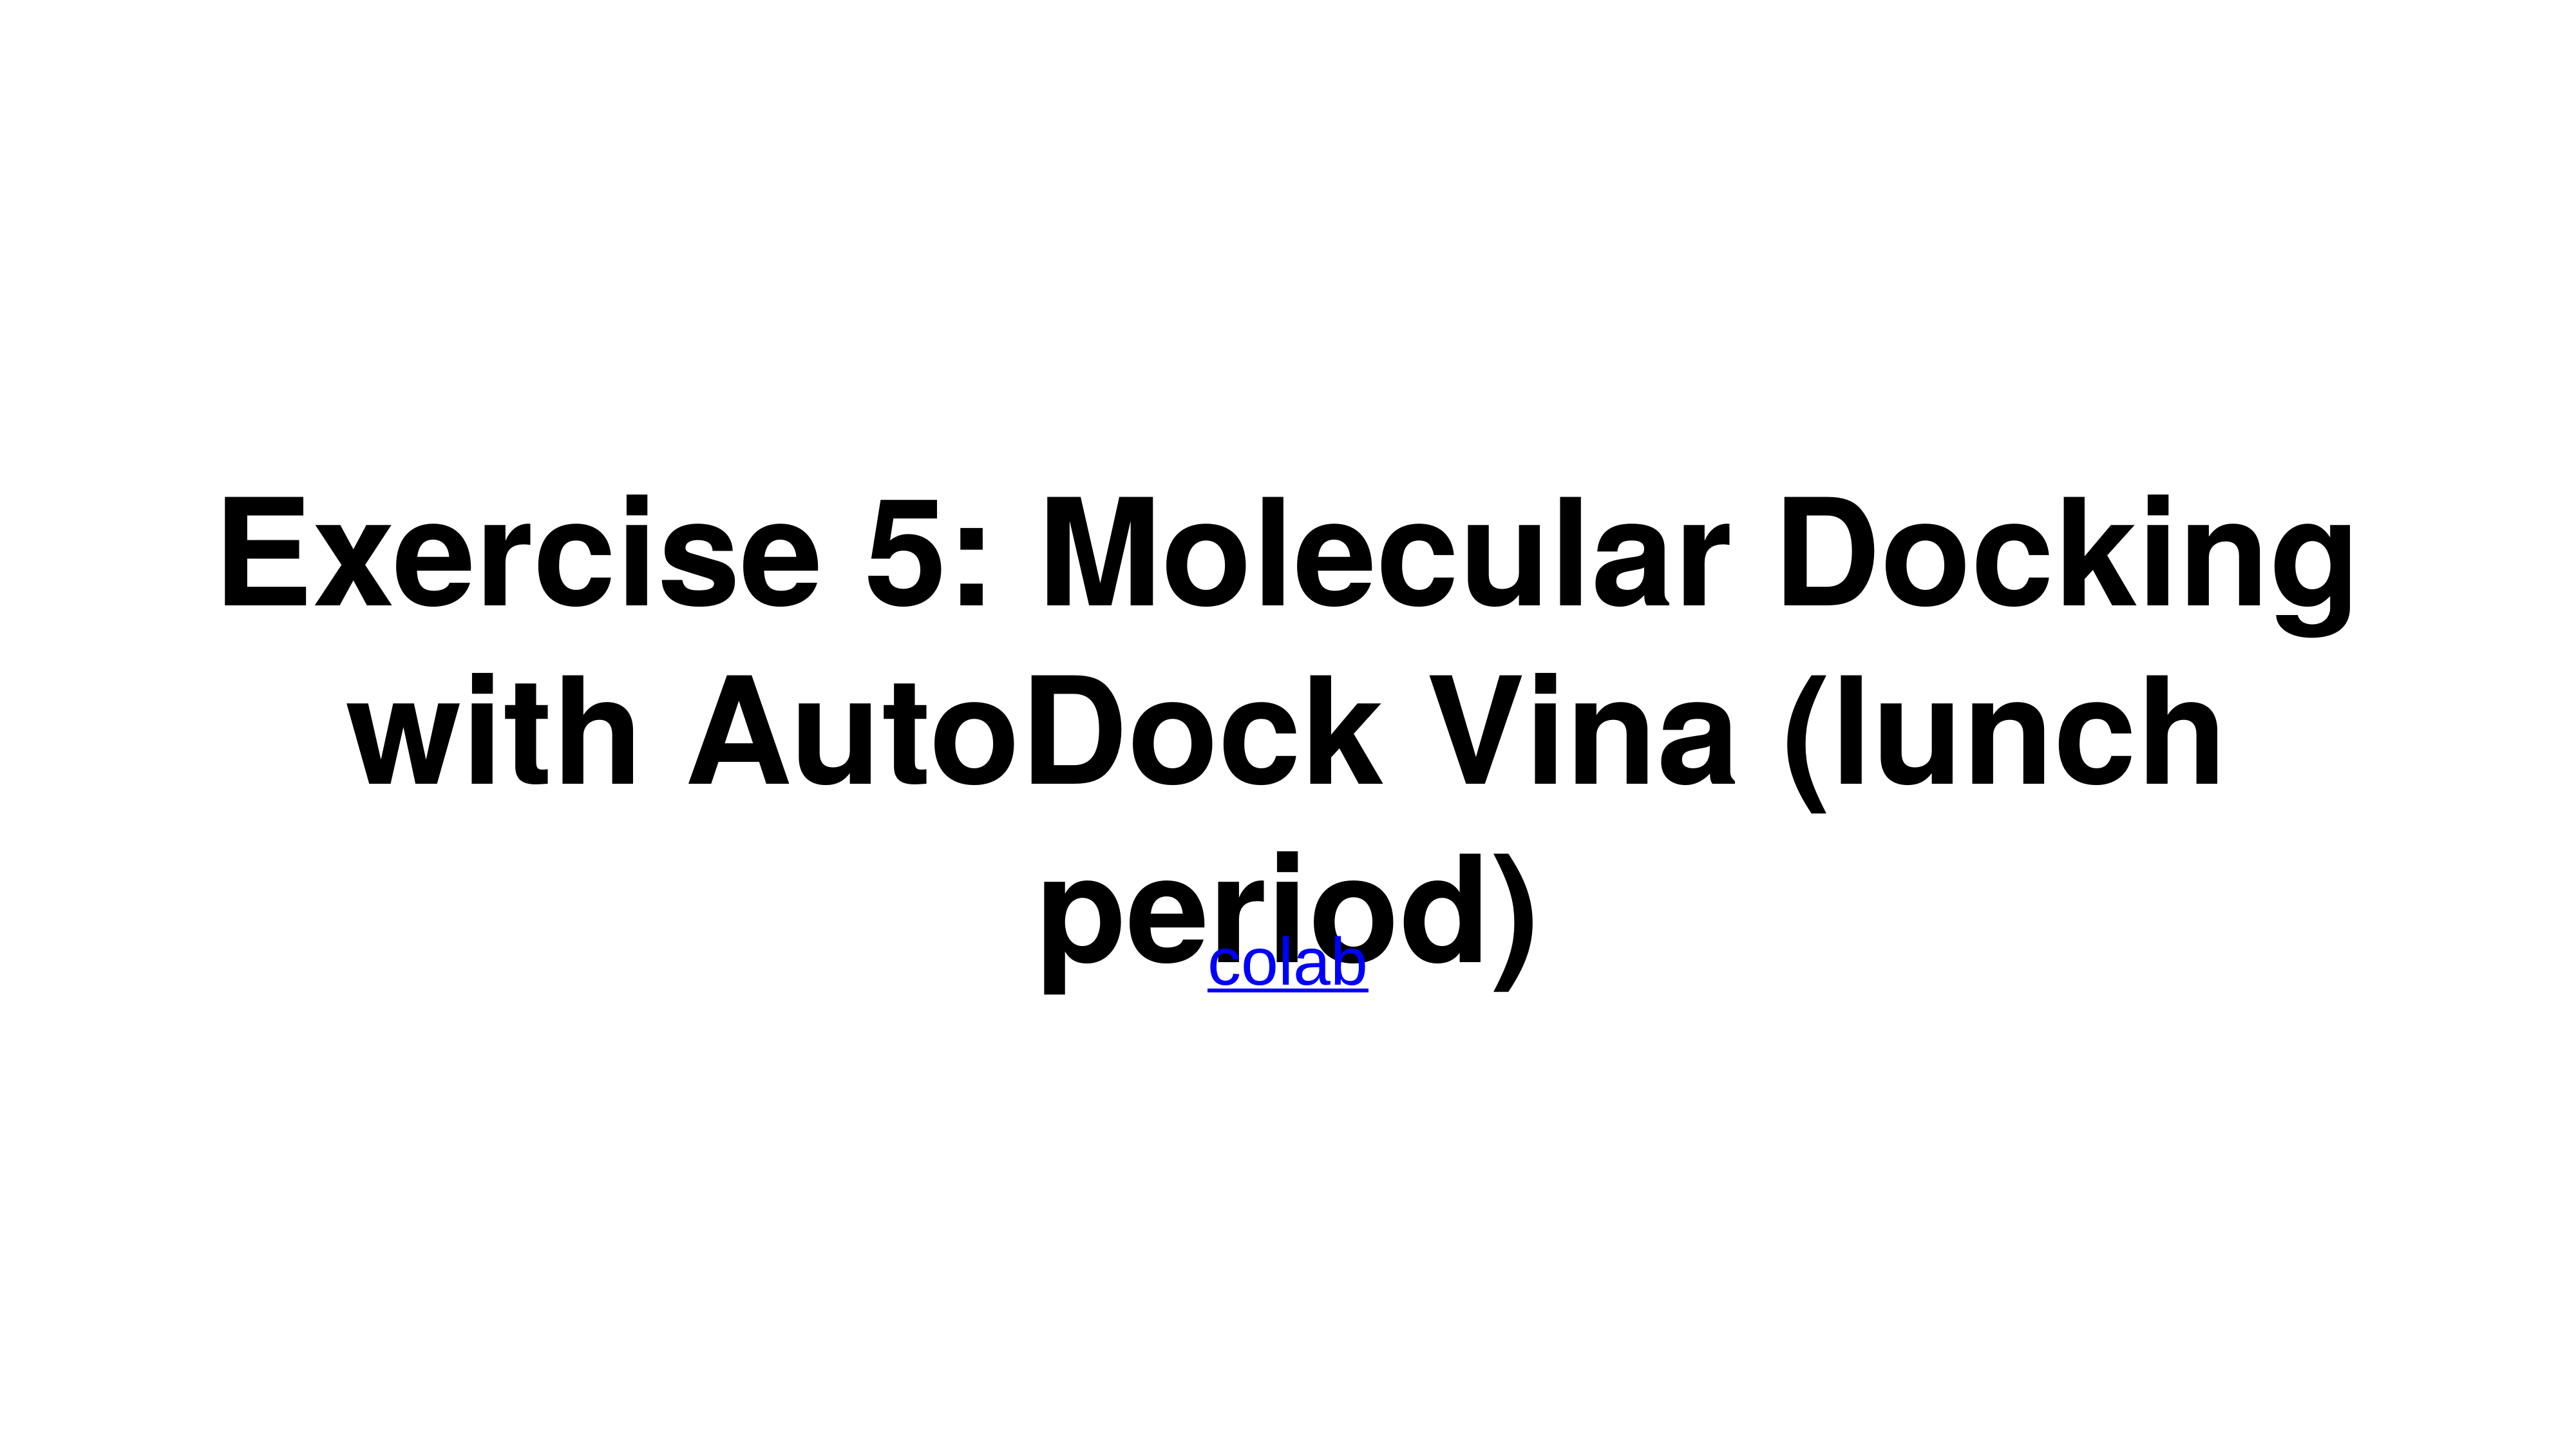

# Exercise 5: Molecular Docking with AutoDock Vina (lunch period)
colab
23